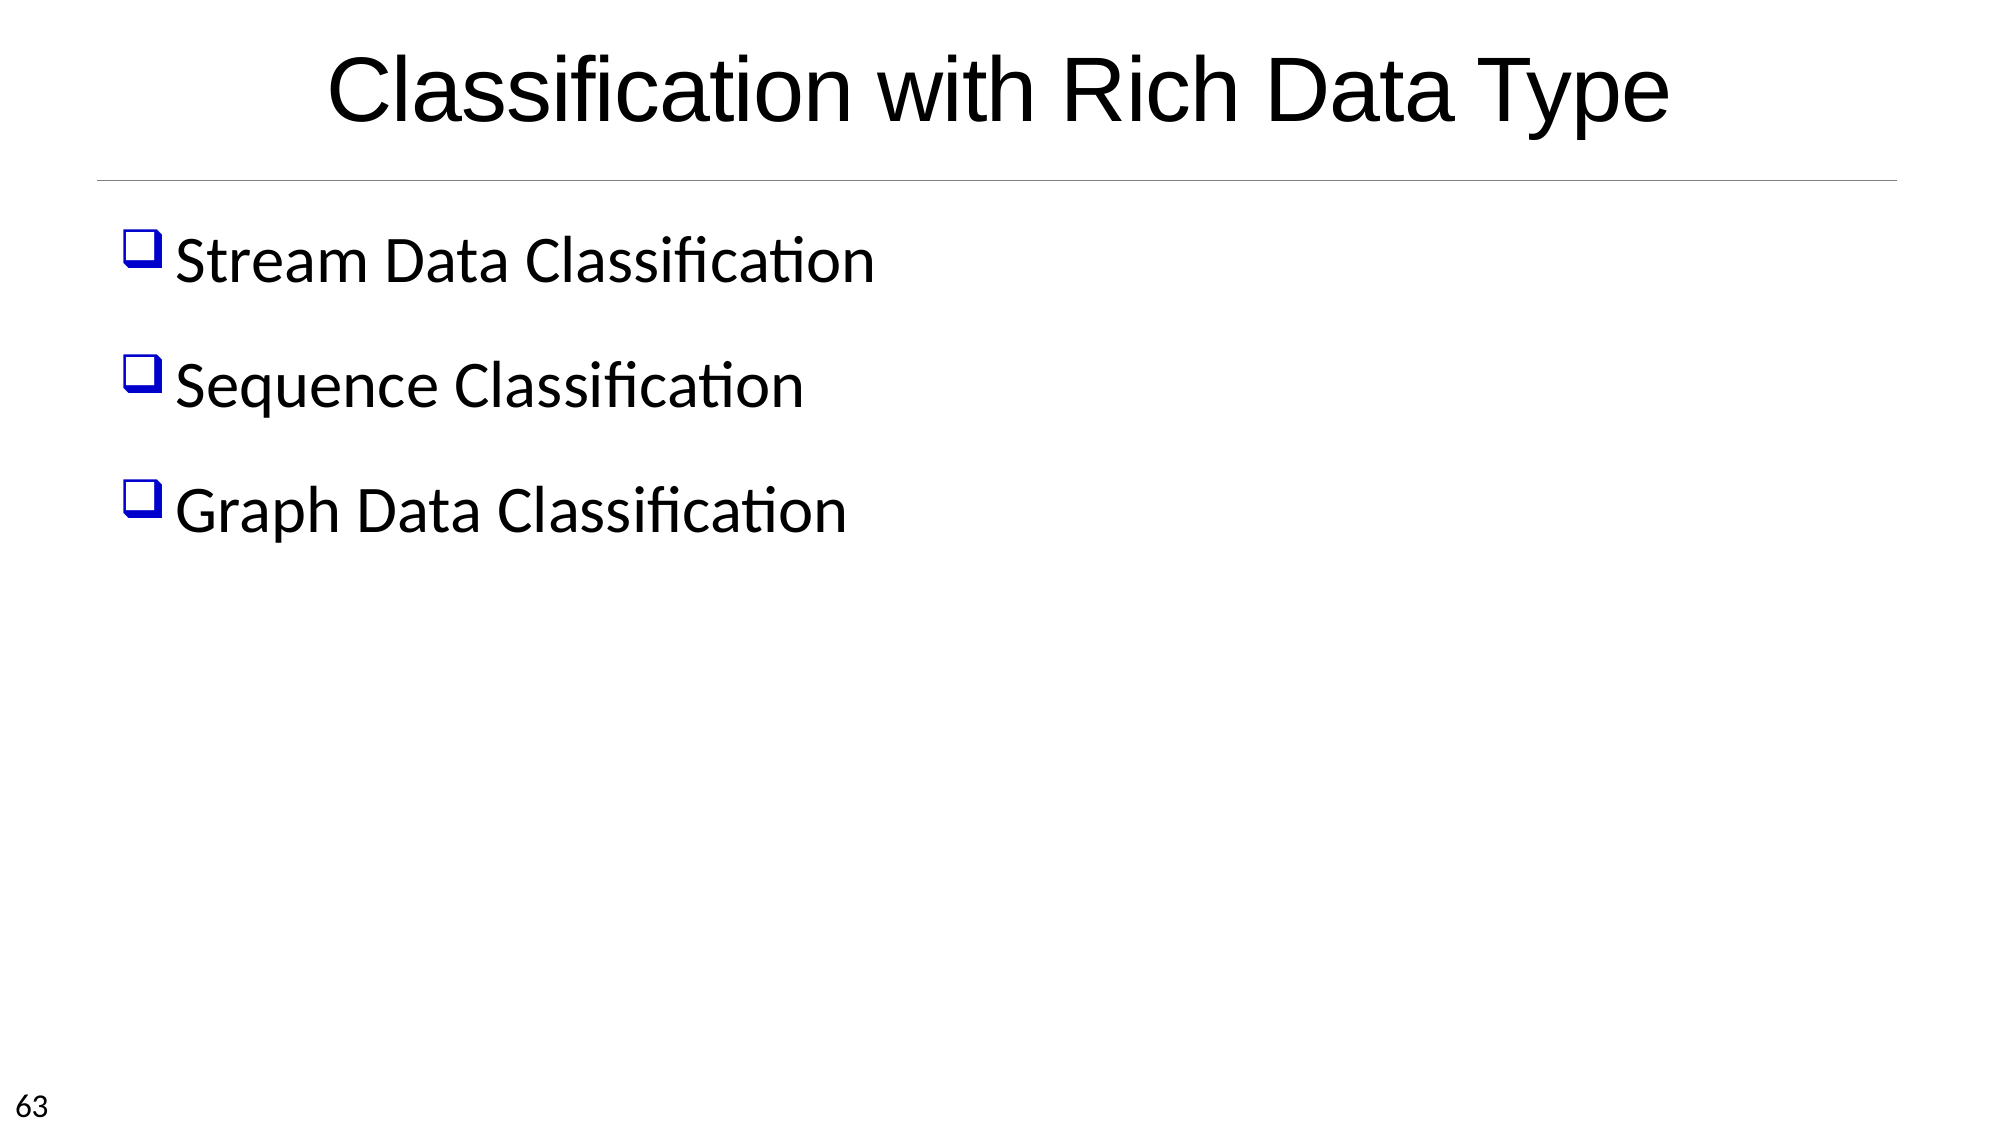

Classification with Rich Data Type
Stream Data Classification
Sequence Classification
Graph Data Classification